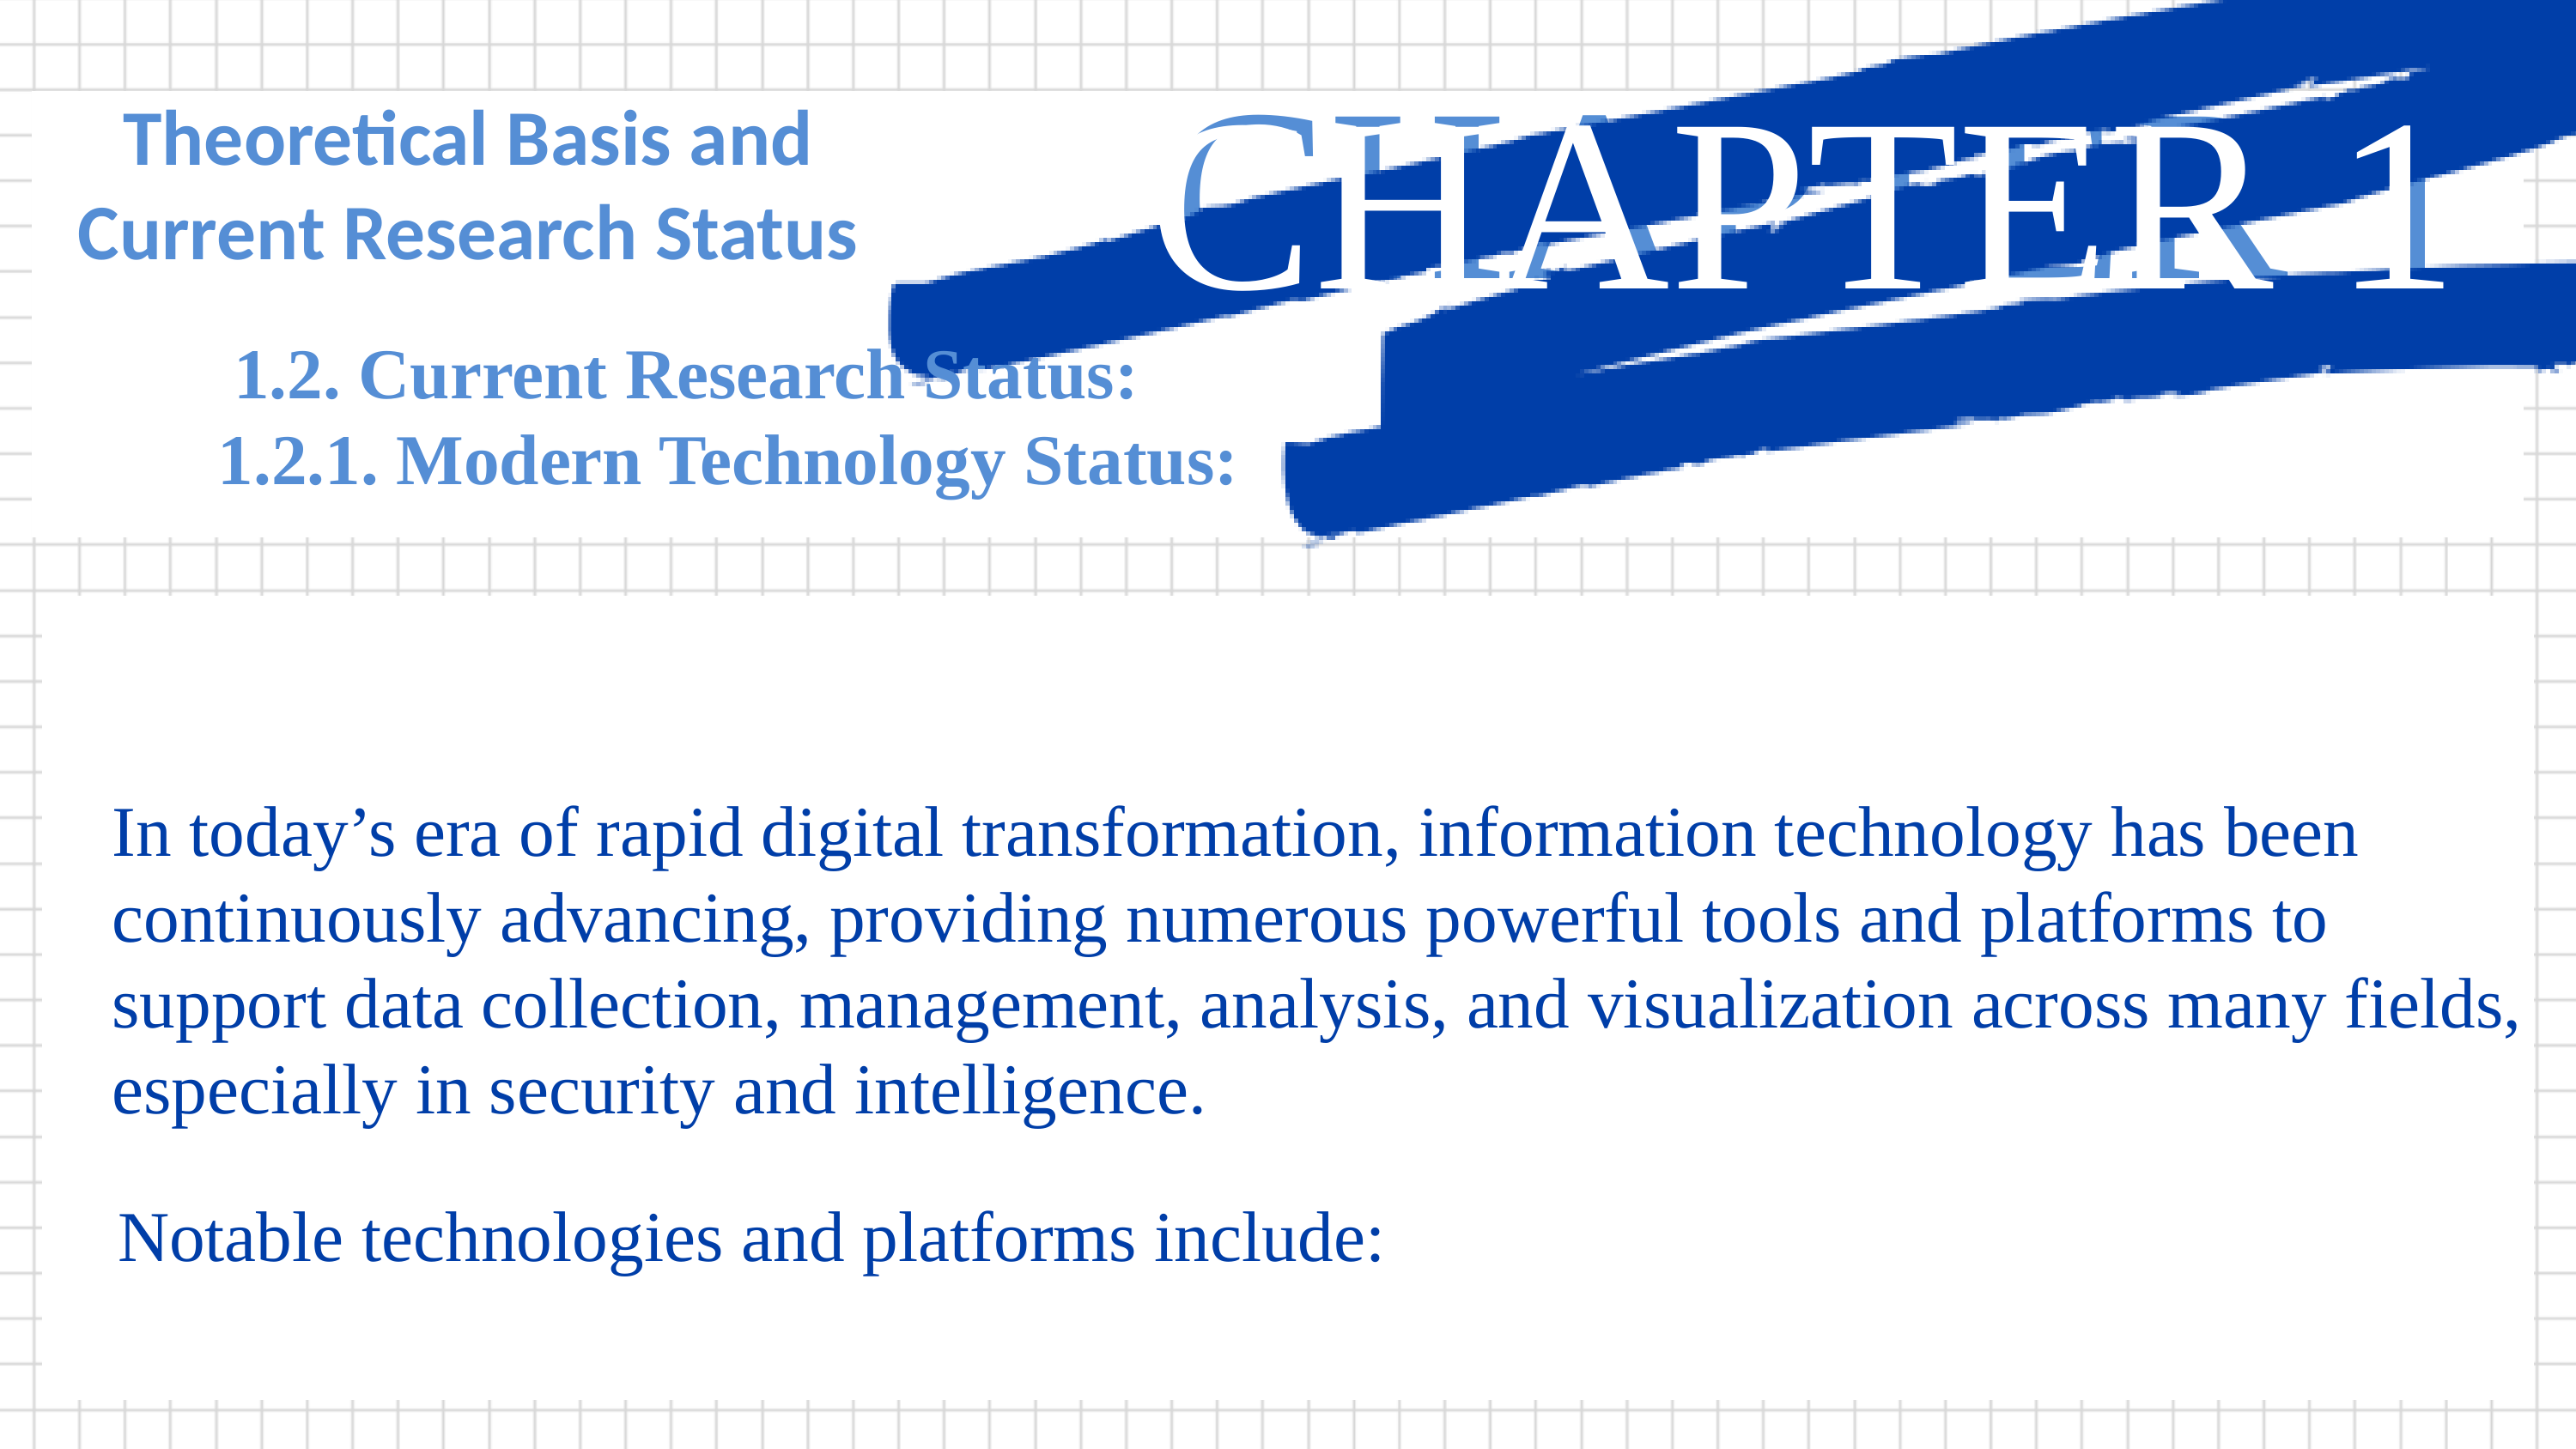

Z
CHAPTER 1
CHAPTER 1
Theoretical Basis and
Current Research Status

 1.2. Current Research Status:
1.2.1. Modern Technology Status:

In today’s era of rapid digital transformation, information technology has been continuously advancing, providing numerous powerful tools and platforms to support data collection, management, analysis, and visualization across many fields, especially in security and intelligence.
Notable technologies and platforms include: